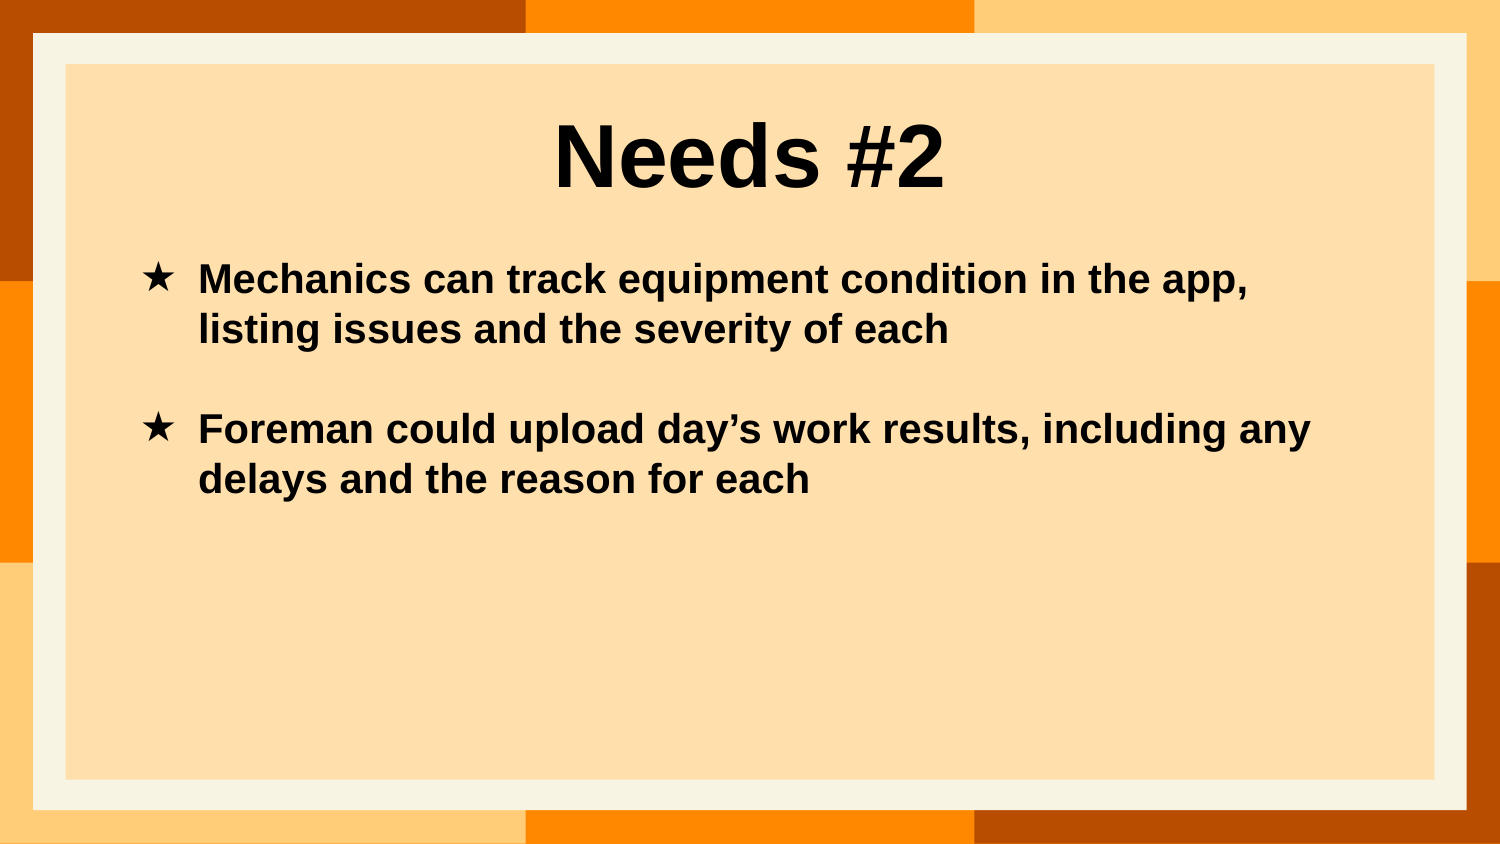

​​
# Needs #2
Mechanics can track equipment condition in the app, listing issues and the severity of each

Foreman could upload day’s work results, including any delays and the reason for each